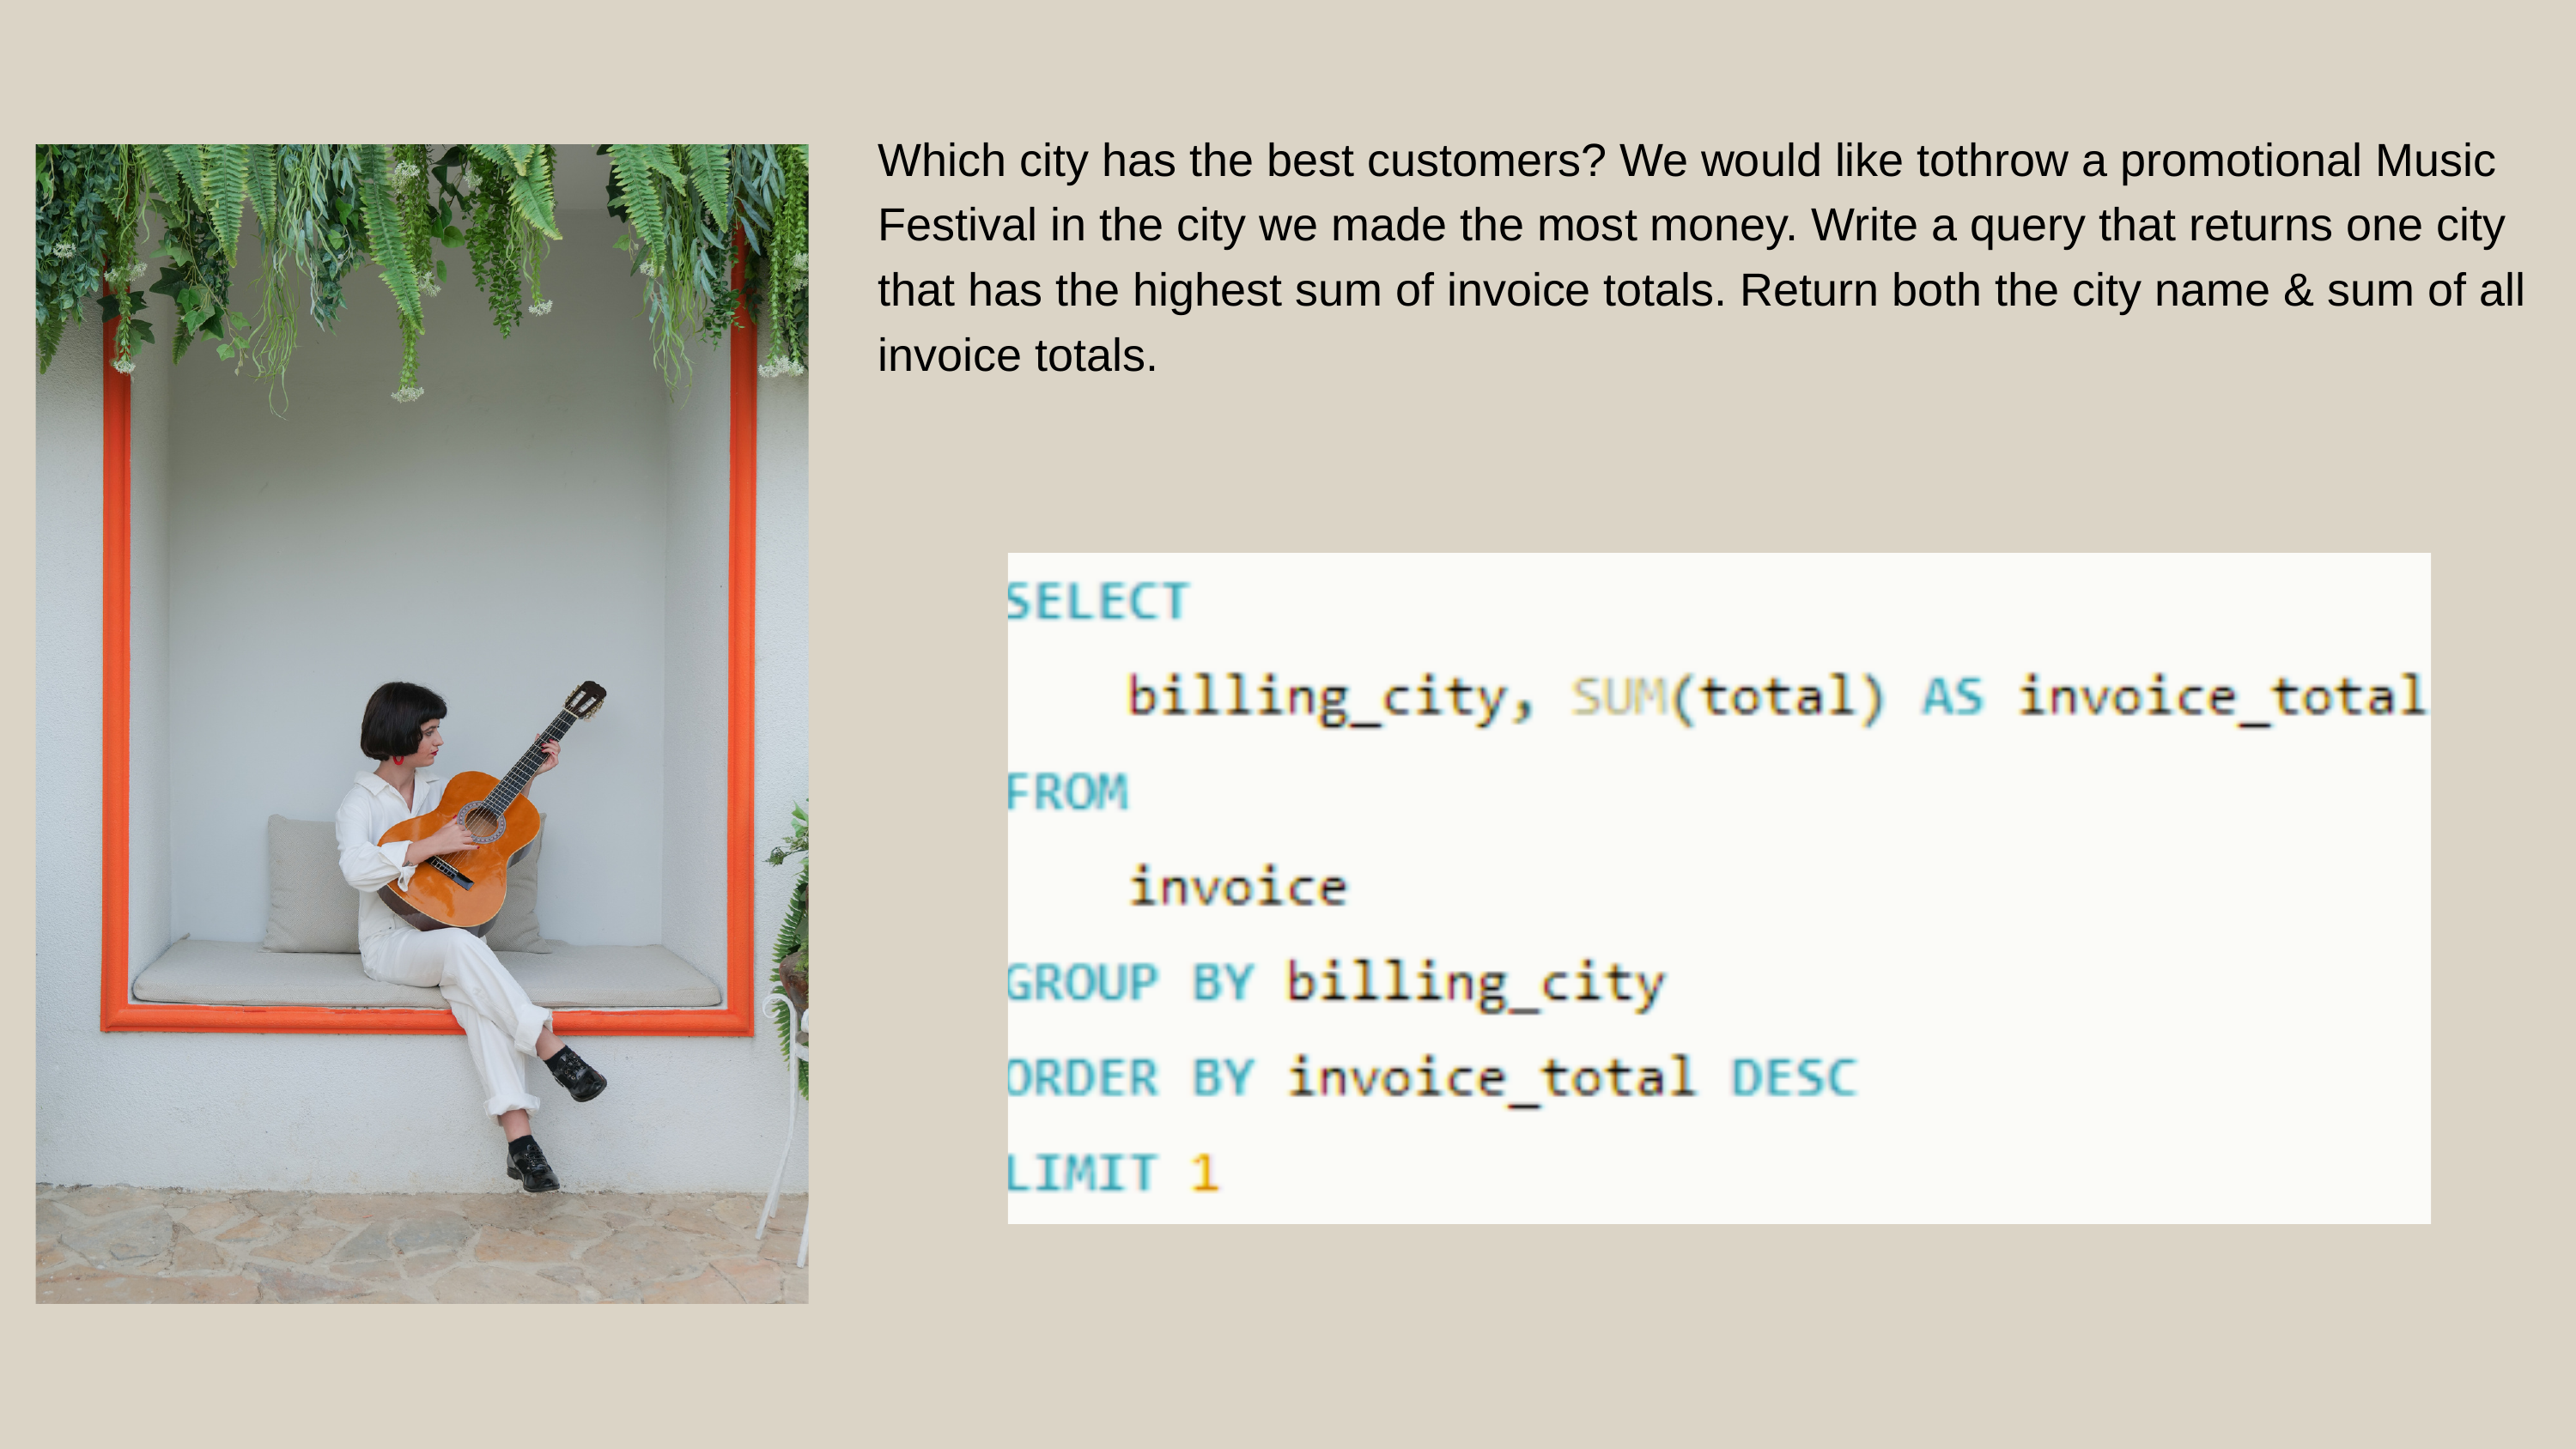

Which city has the best customers? We would like tothrow a promotional Music Festival in the city we made the most money. Write a query that returns one city that has the highest sum of invoice totals. Return both the city name & sum of all invoice totals.